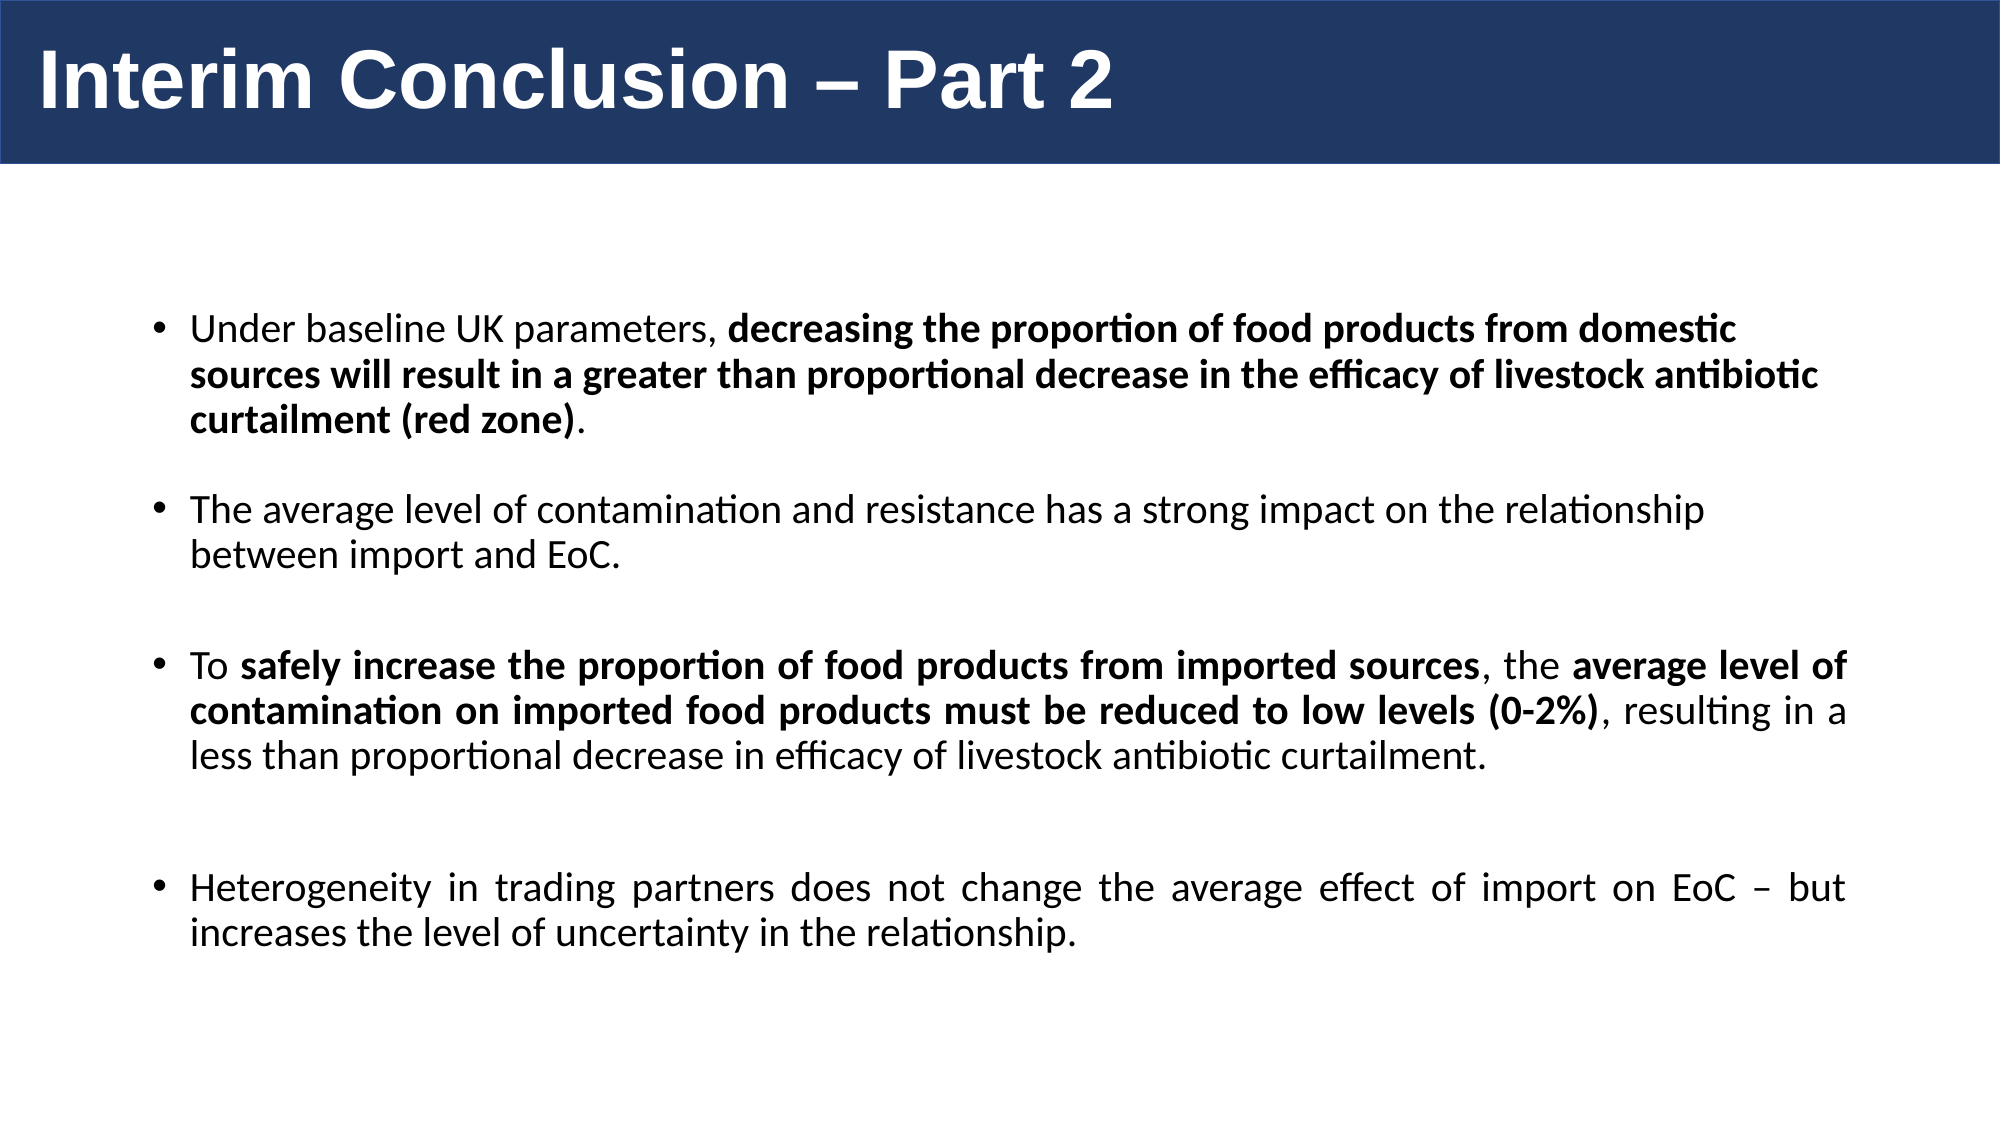

Interim Conclusion – Part 2
Under baseline UK parameters, decreasing the proportion of food products from domestic sources will result in a greater than proportional decrease in the efficacy of livestock antibiotic curtailment (red zone).

The average level of contamination and resistance has a strong impact on the relationship between import and EoC.

To safely increase the proportion of food products from imported sources, the average level of contamination on imported food products must be reduced to low levels (0-2%), resulting in a less than proportional decrease in efficacy of livestock antibiotic curtailment.

Heterogeneity in trading partners does not change the average effect of import on EoC – but increases the level of uncertainty in the relationship.